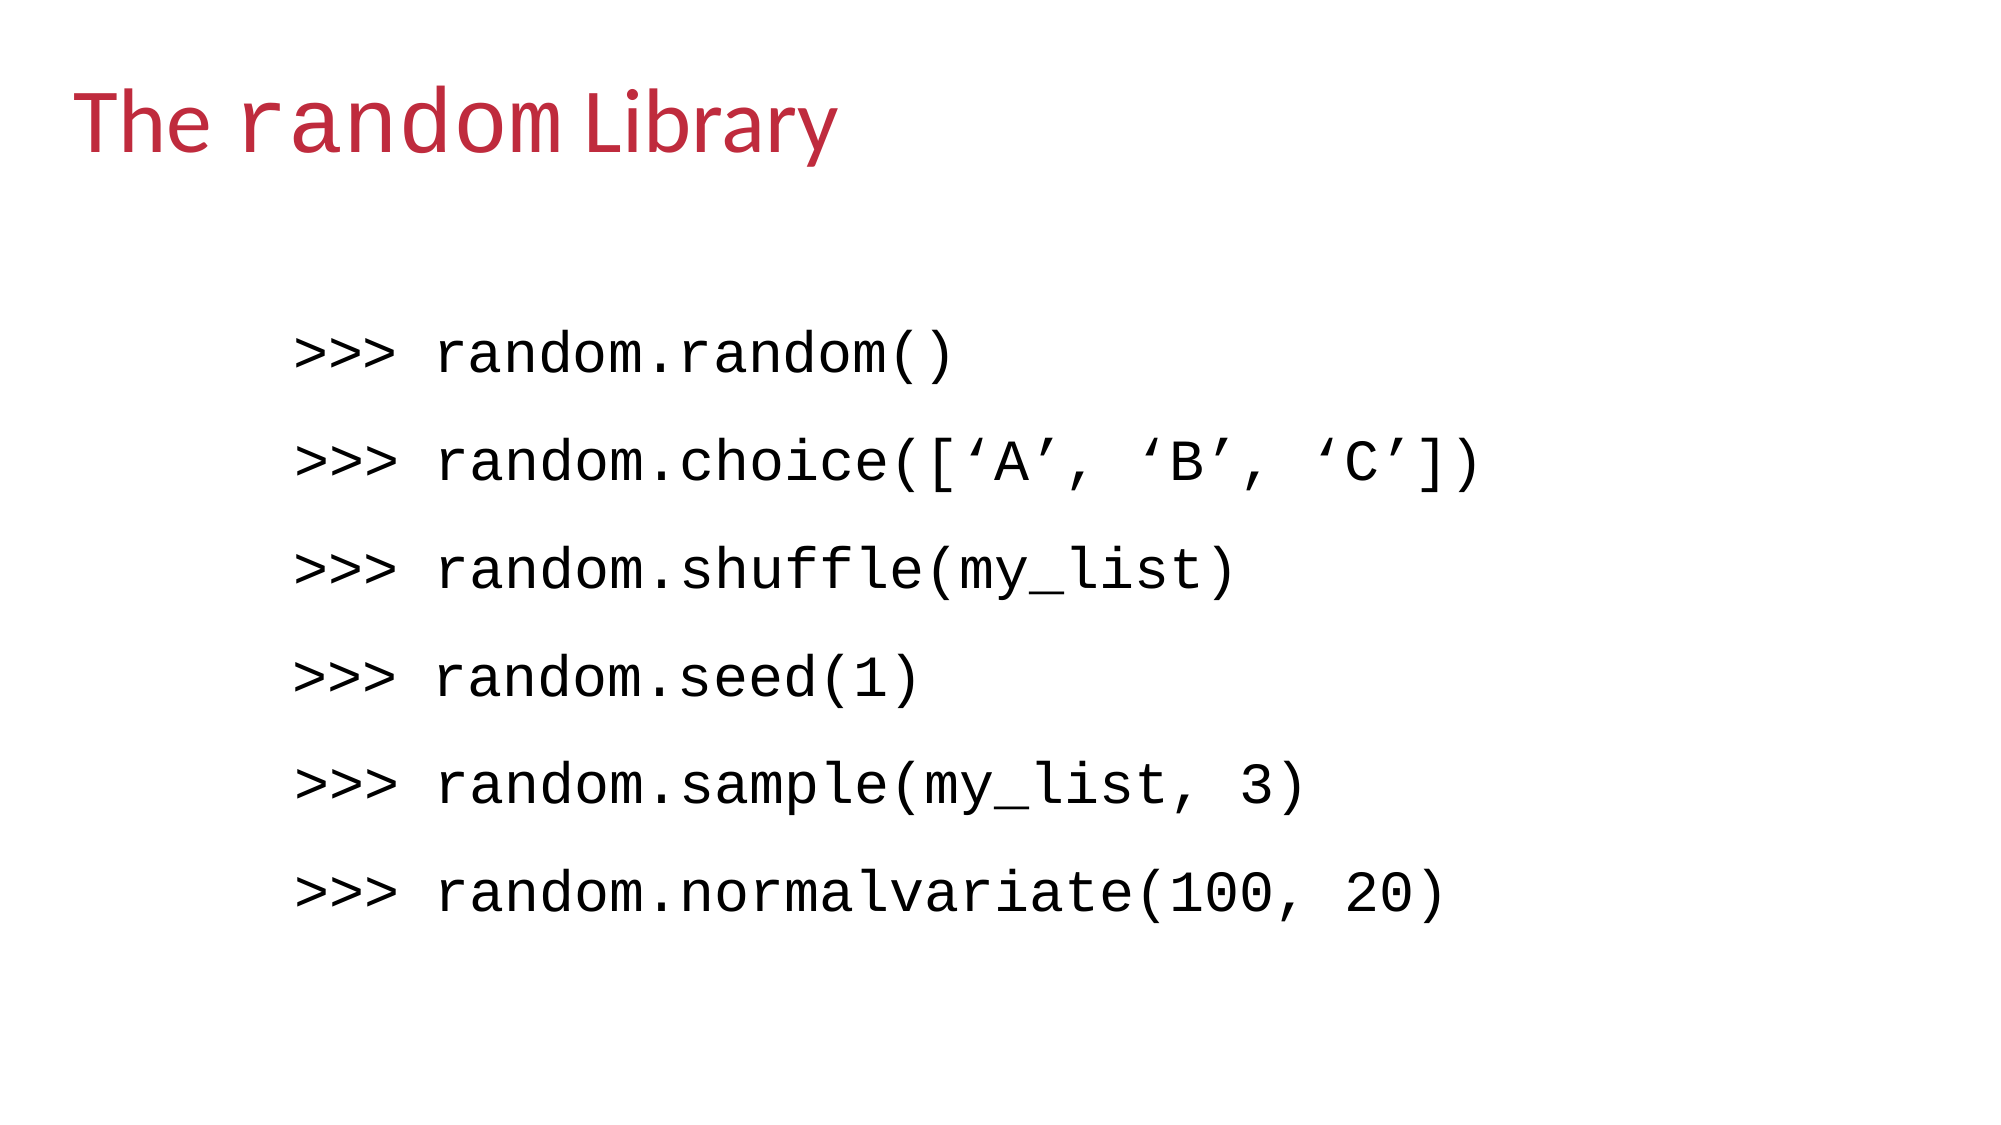

The random Library
>>> random.random()
>>> random.choice([‘A’, ‘B’, ‘C’])
>>> random.shuffle(my_list)
>>> random.seed(1)
>>> random.sample(my_list, 3)
>>> random.normalvariate(100, 20)